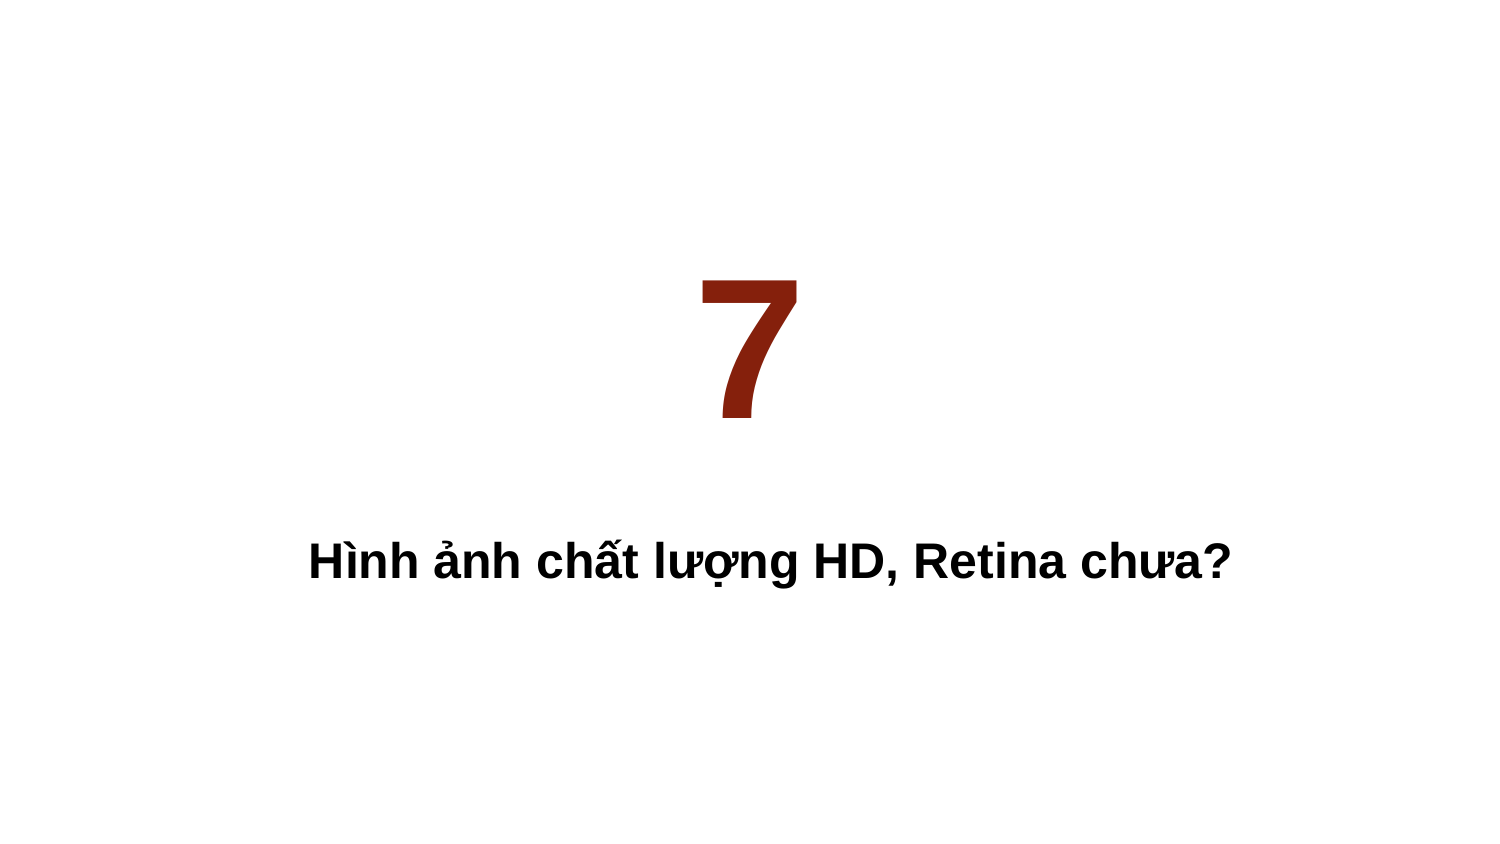

# 7
Hình ảnh chất lượng HD, Retina chưa?